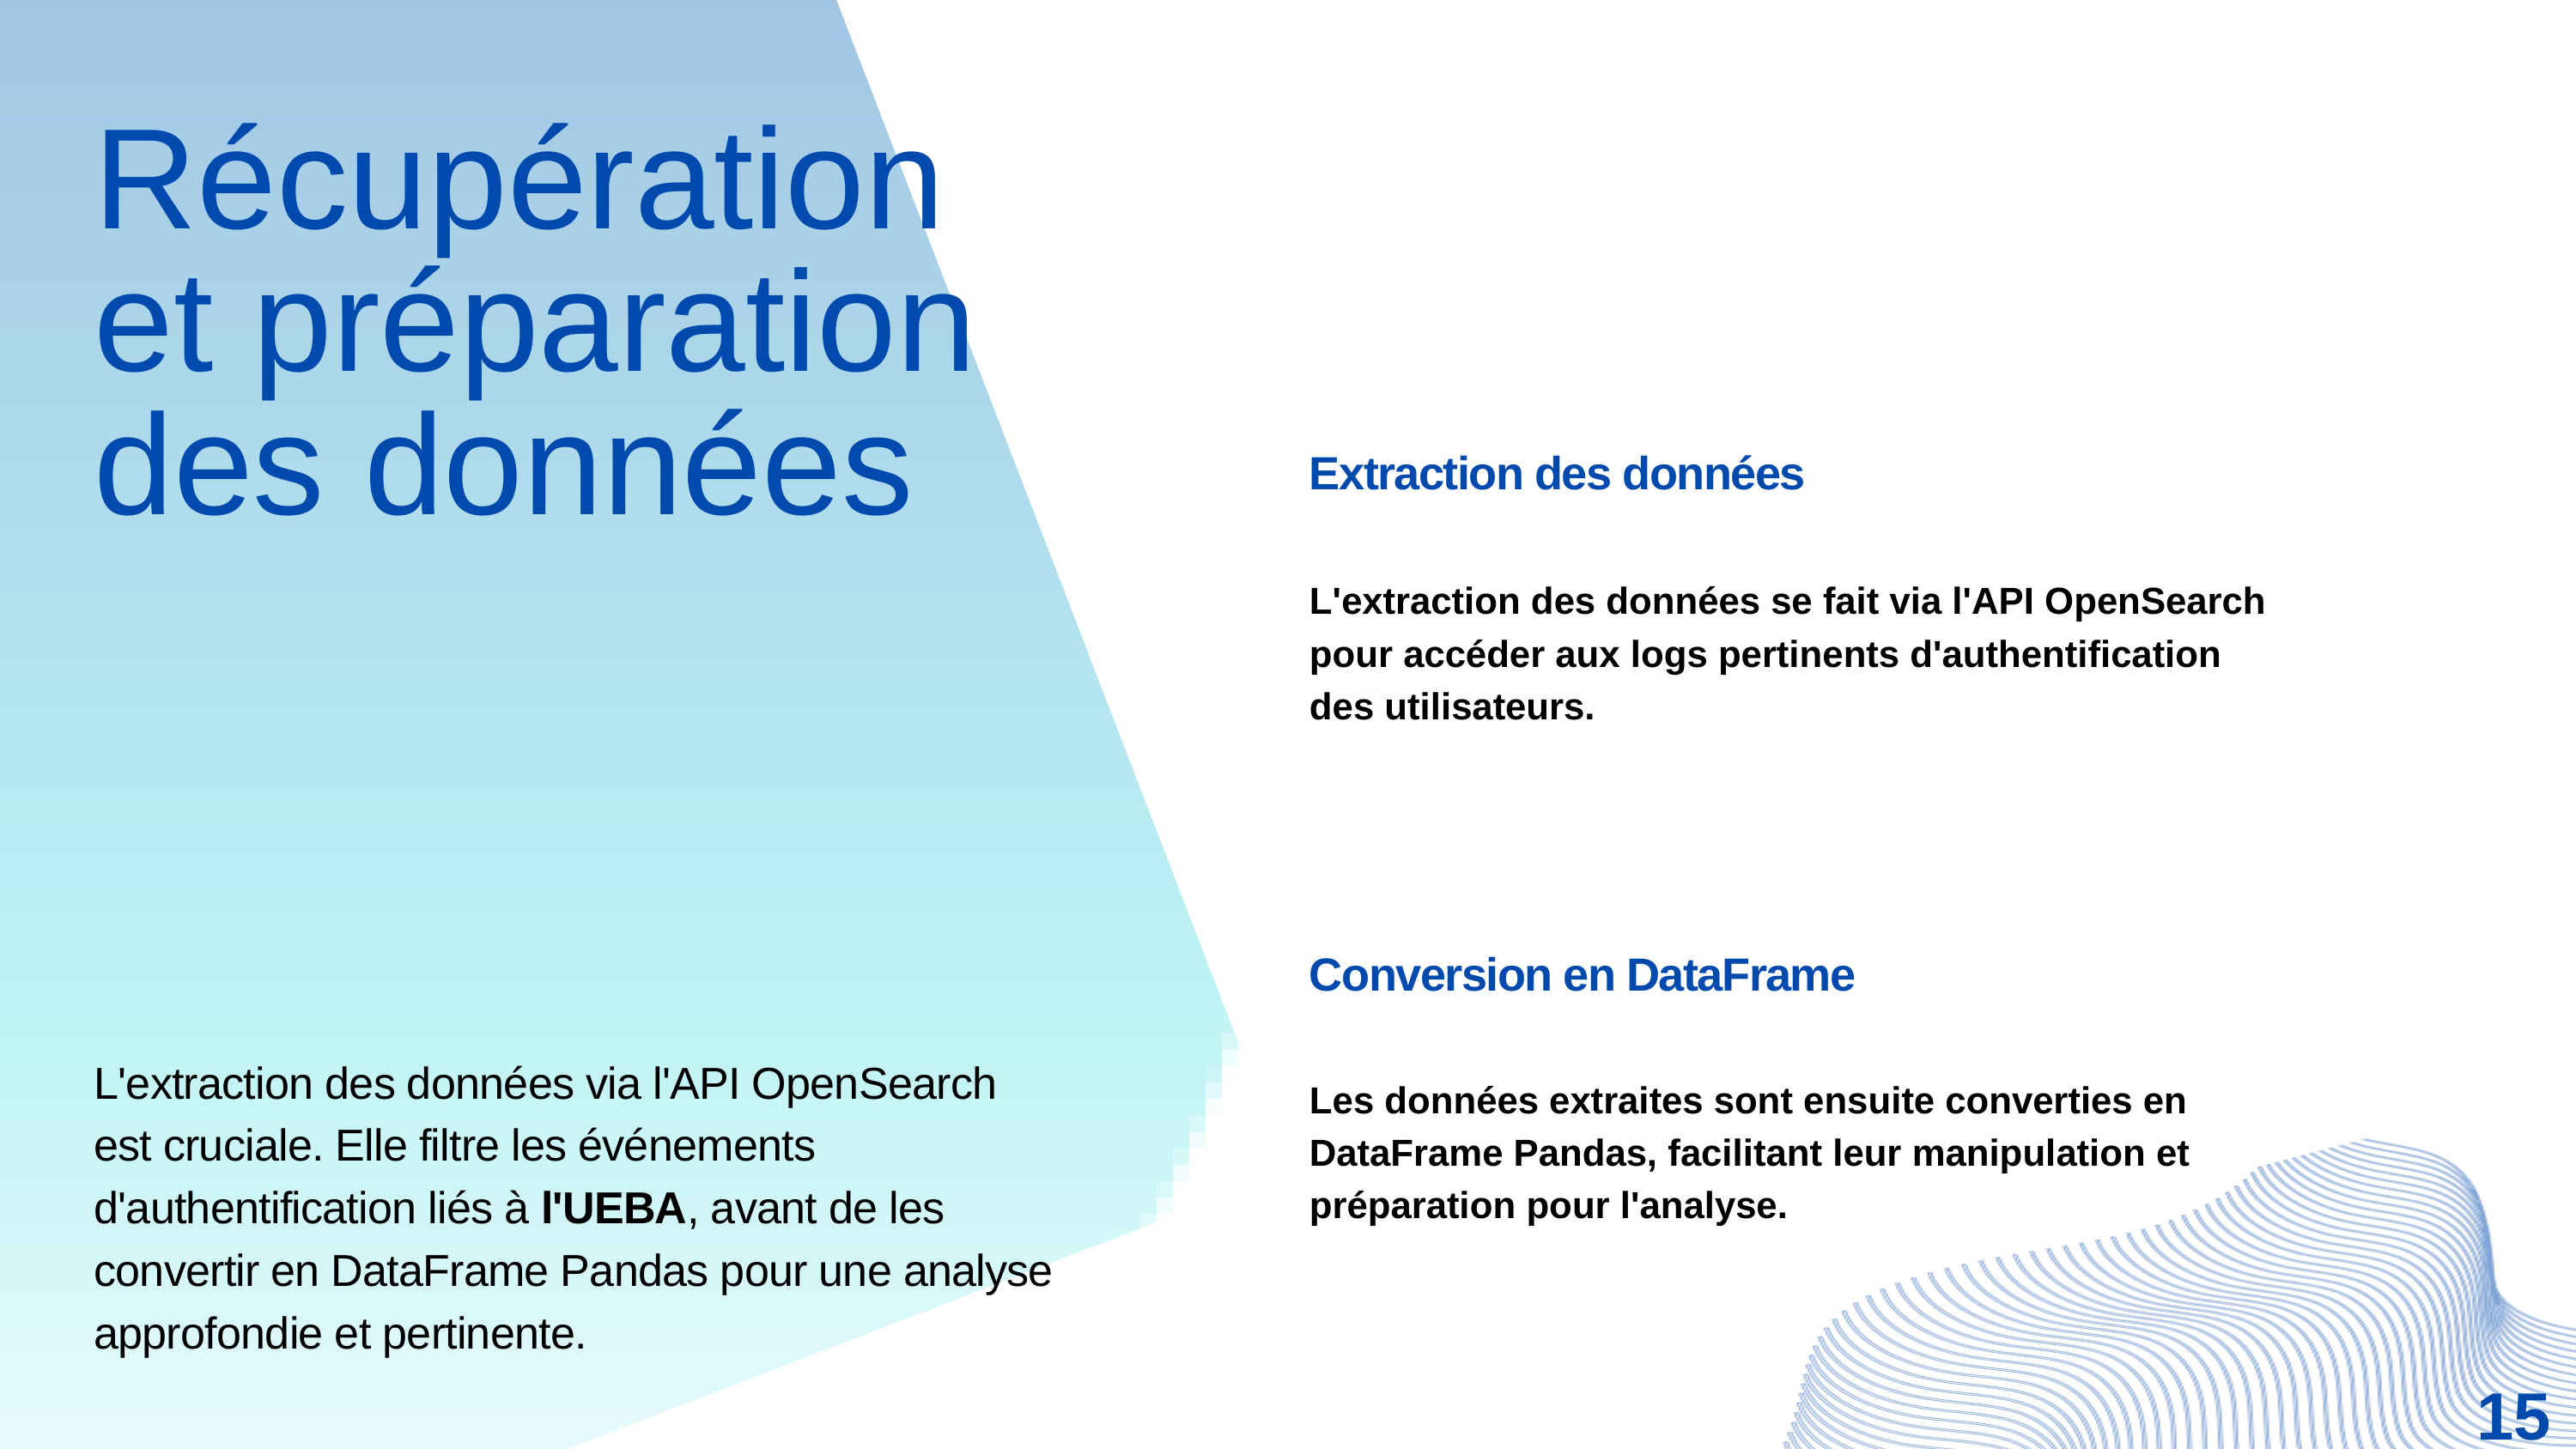

Récupération et préparation des données
Extraction des données
L'extraction des données se fait via l'API OpenSearch pour accéder aux logs pertinents d'authentification des utilisateurs.
Conversion en DataFrame
Les données extraites sont ensuite converties en DataFrame Pandas, facilitant leur manipulation et préparation pour l'analyse.

L'extraction des données via l'API OpenSearch est cruciale. Elle filtre les événements d'authentification liés à l'UEBA, avant de les convertir en DataFrame Pandas pour une analyse approfondie et pertinente.
15